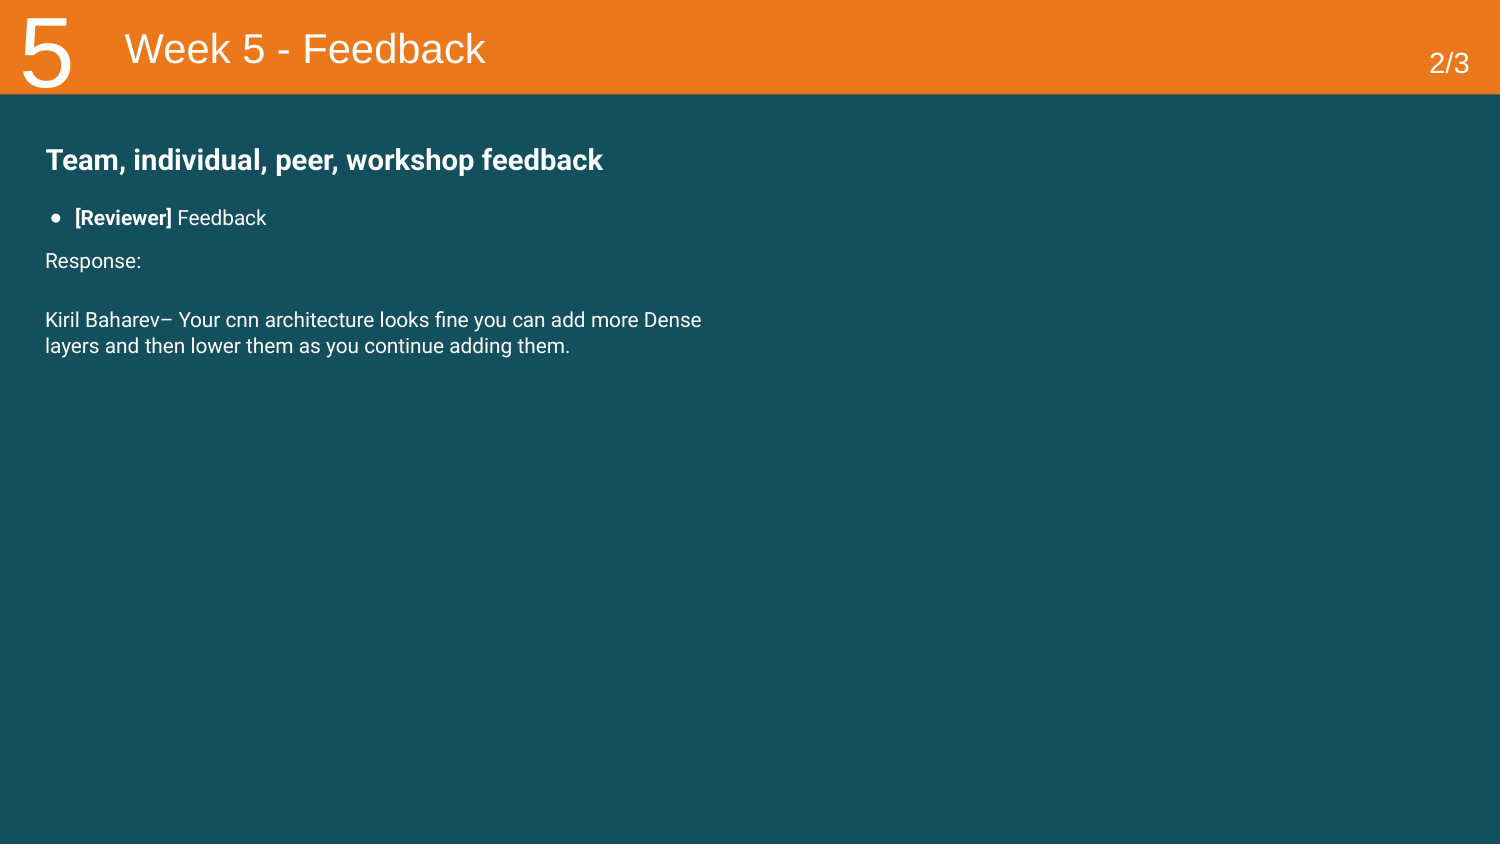

5
# Week 5 - Feedback
2/3
Team, individual, peer, workshop feedback
[Reviewer] Feedback
Response:
Kiril Baharev– Your cnn architecture looks fine you can add more Dense layers and then lower them as you continue adding them.